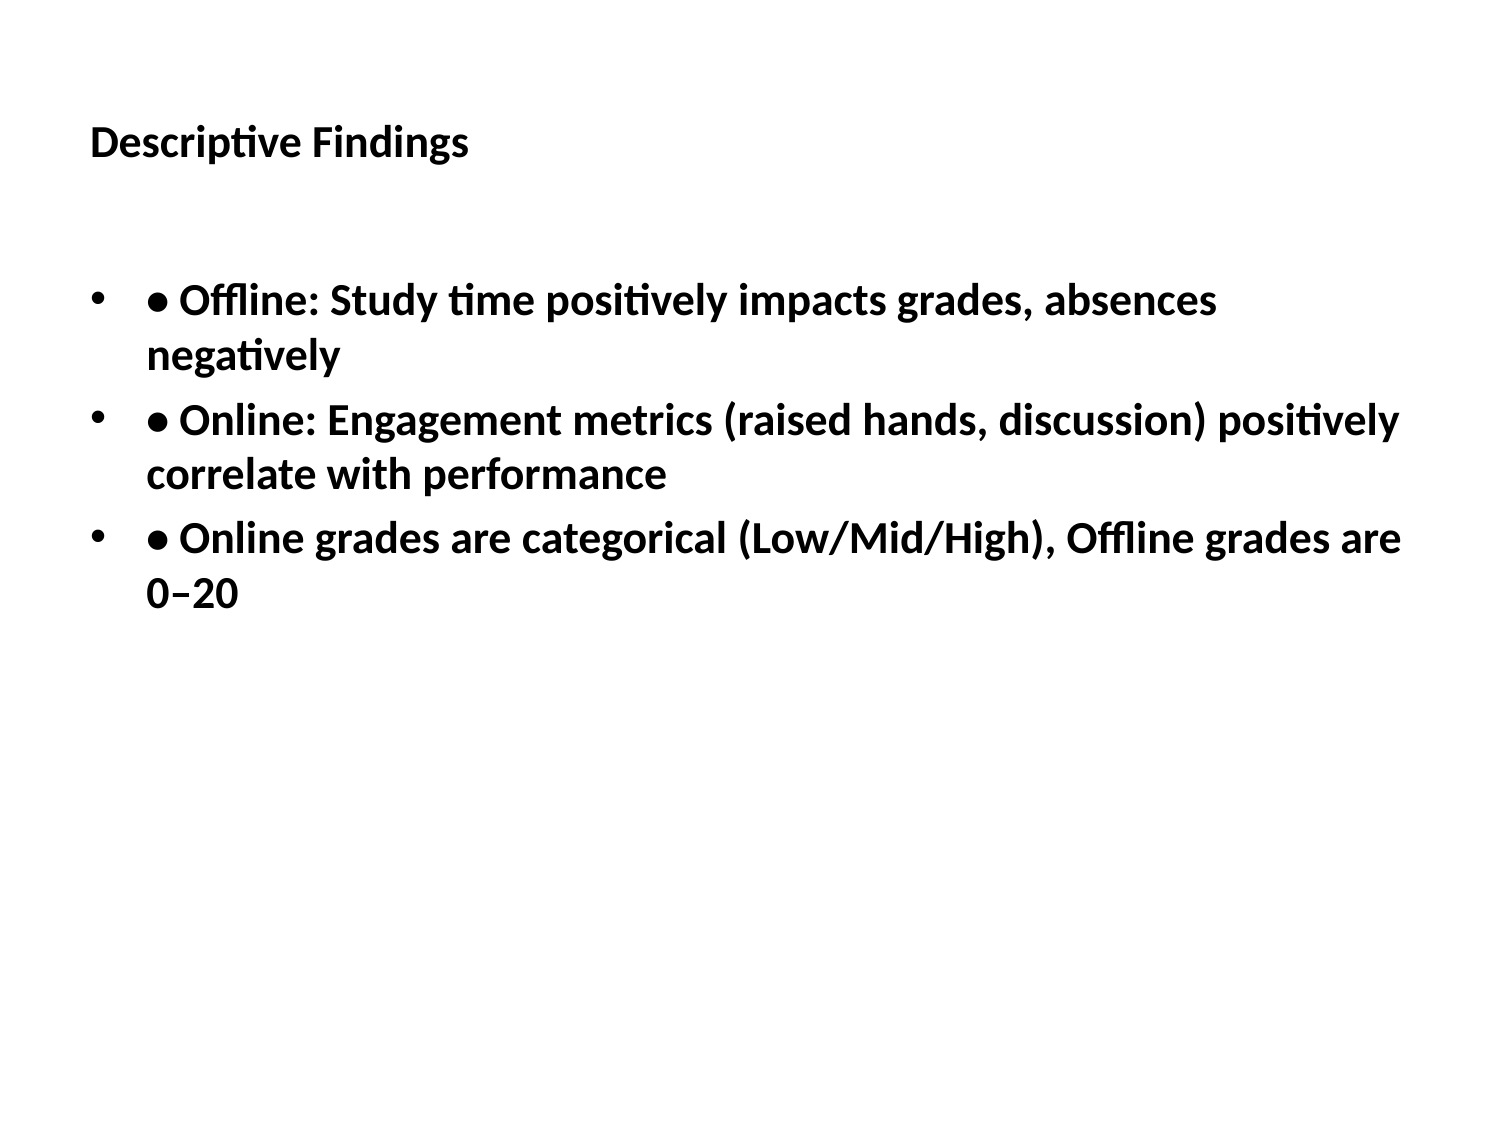

# Descriptive Findings
• Offline: Study time positively impacts grades, absences negatively
• Online: Engagement metrics (raised hands, discussion) positively correlate with performance
• Online grades are categorical (Low/Mid/High), Offline grades are 0–20